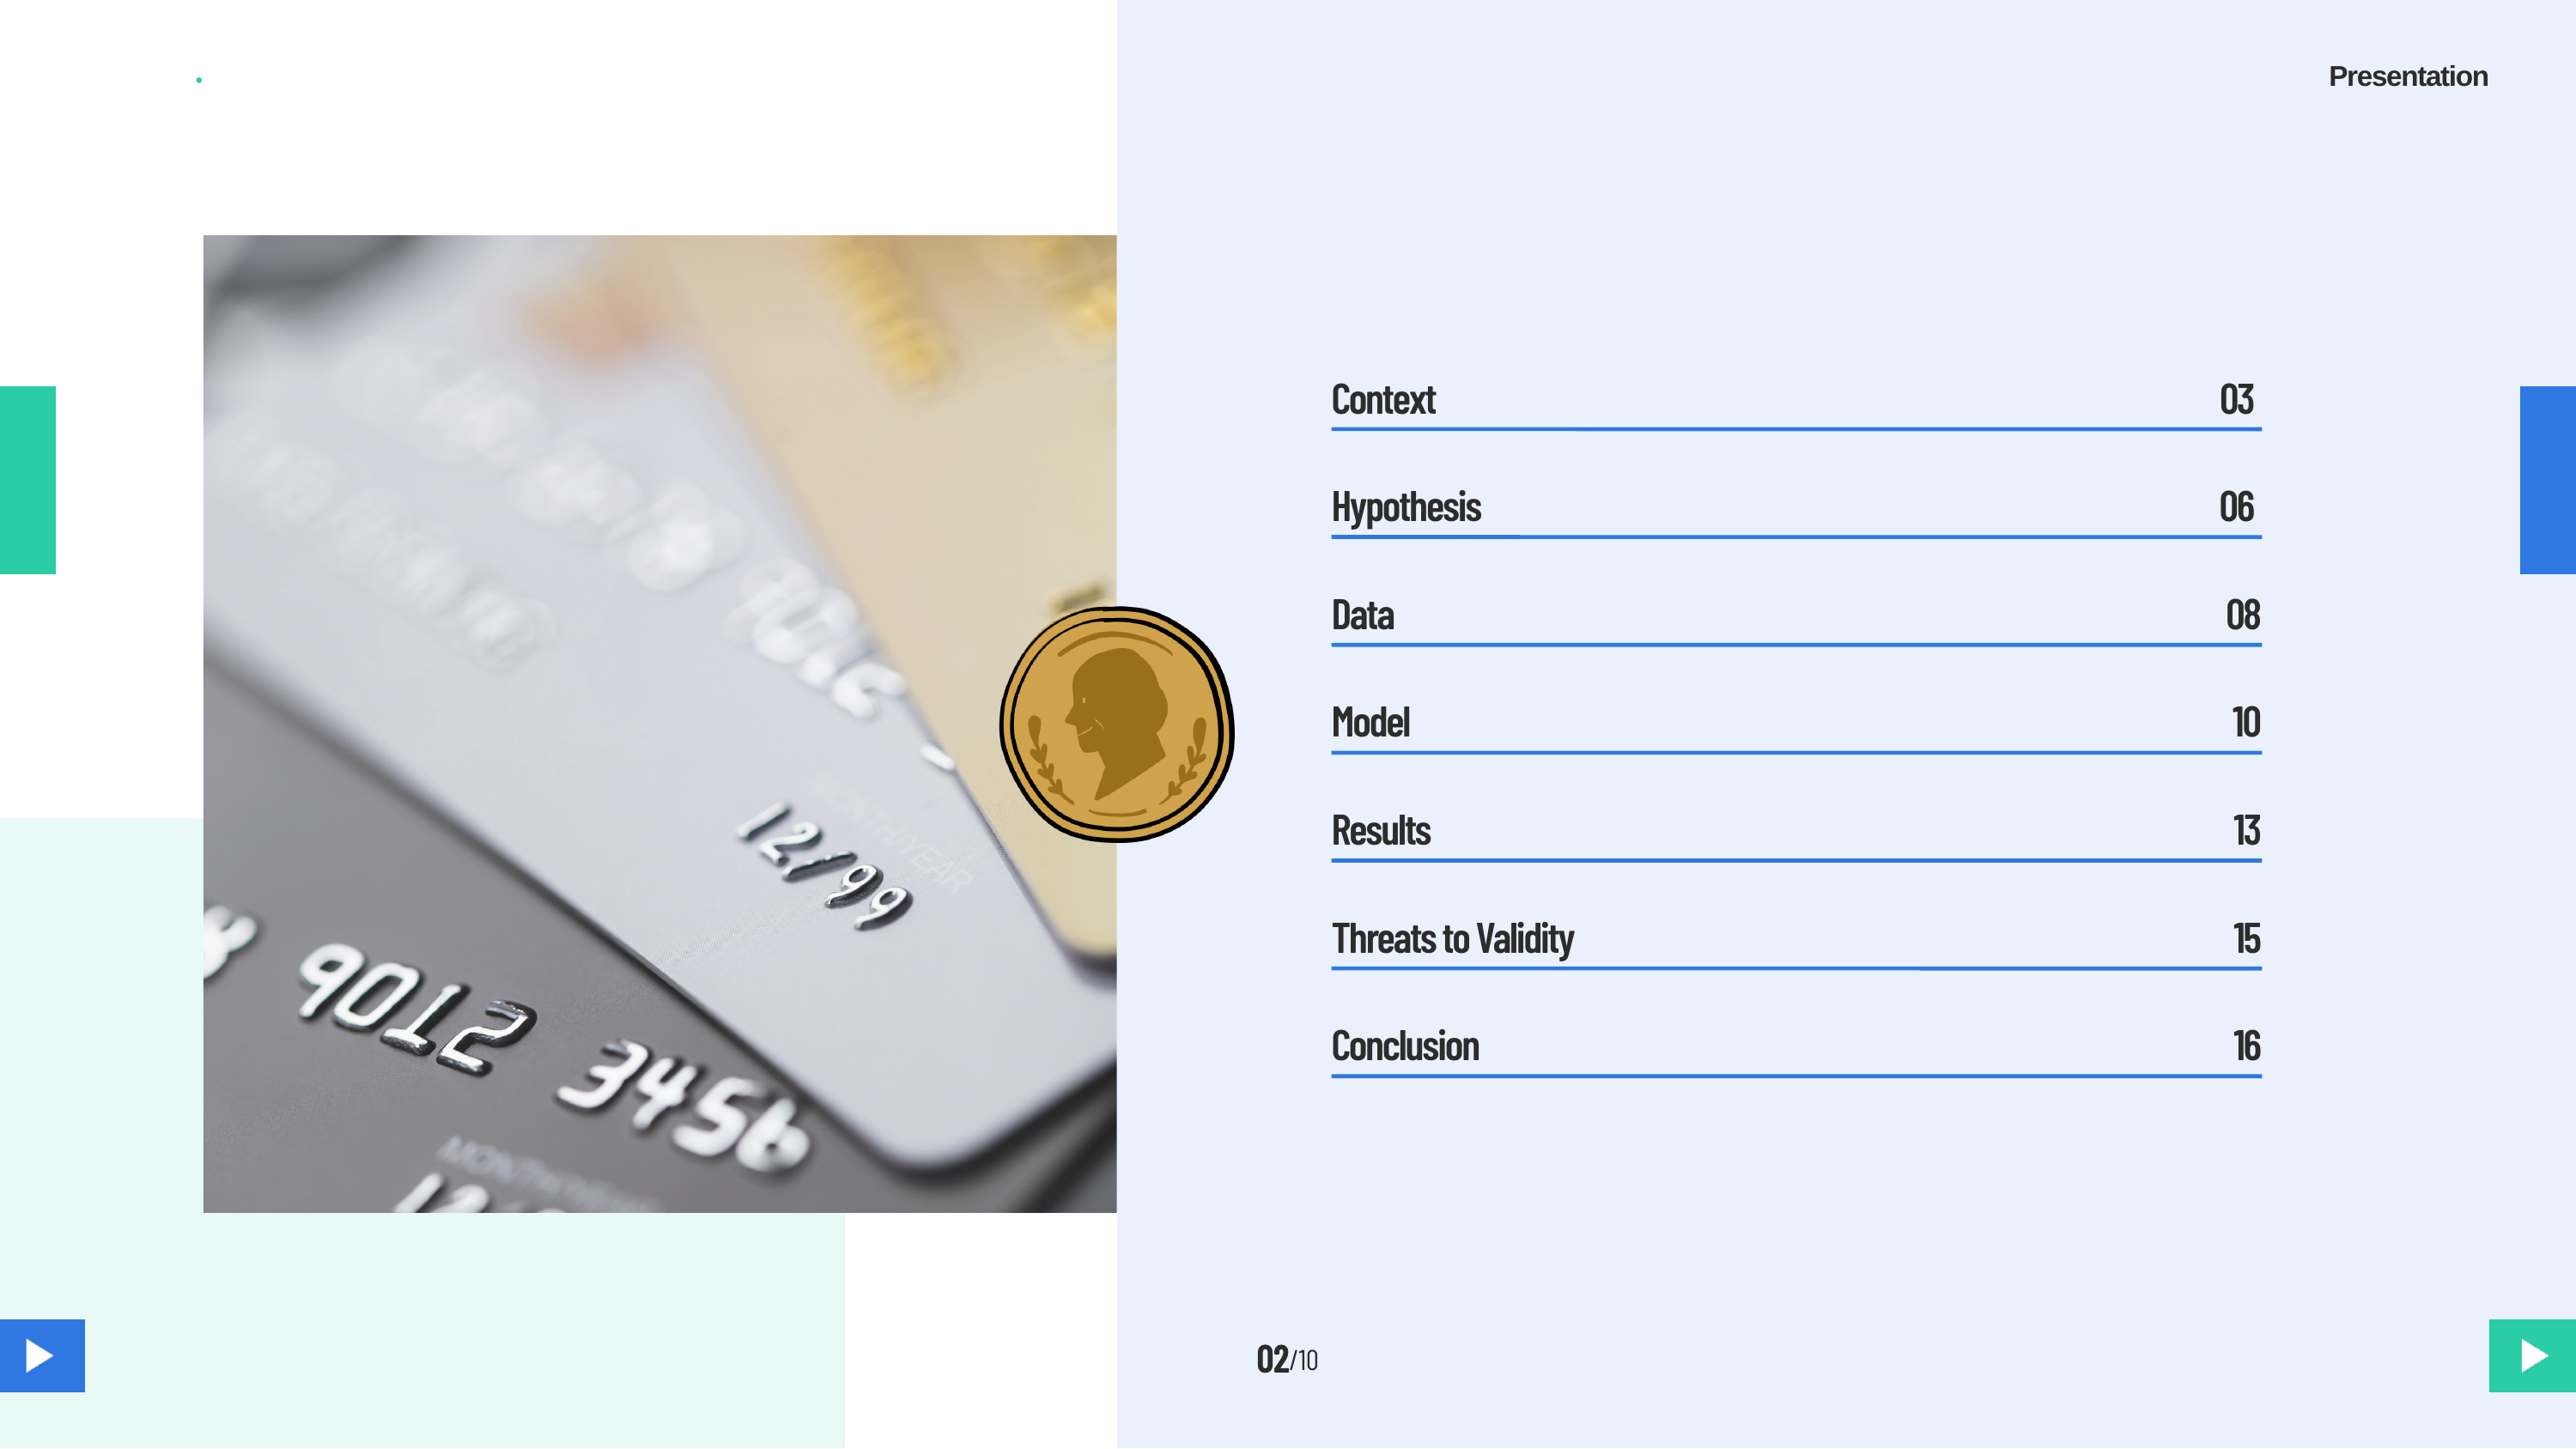

Presentation

Context
03

Hypothesis
06

Data
08

Model
10

Results
13

Threats to Validity
15

Conclusion
16

02
/
10